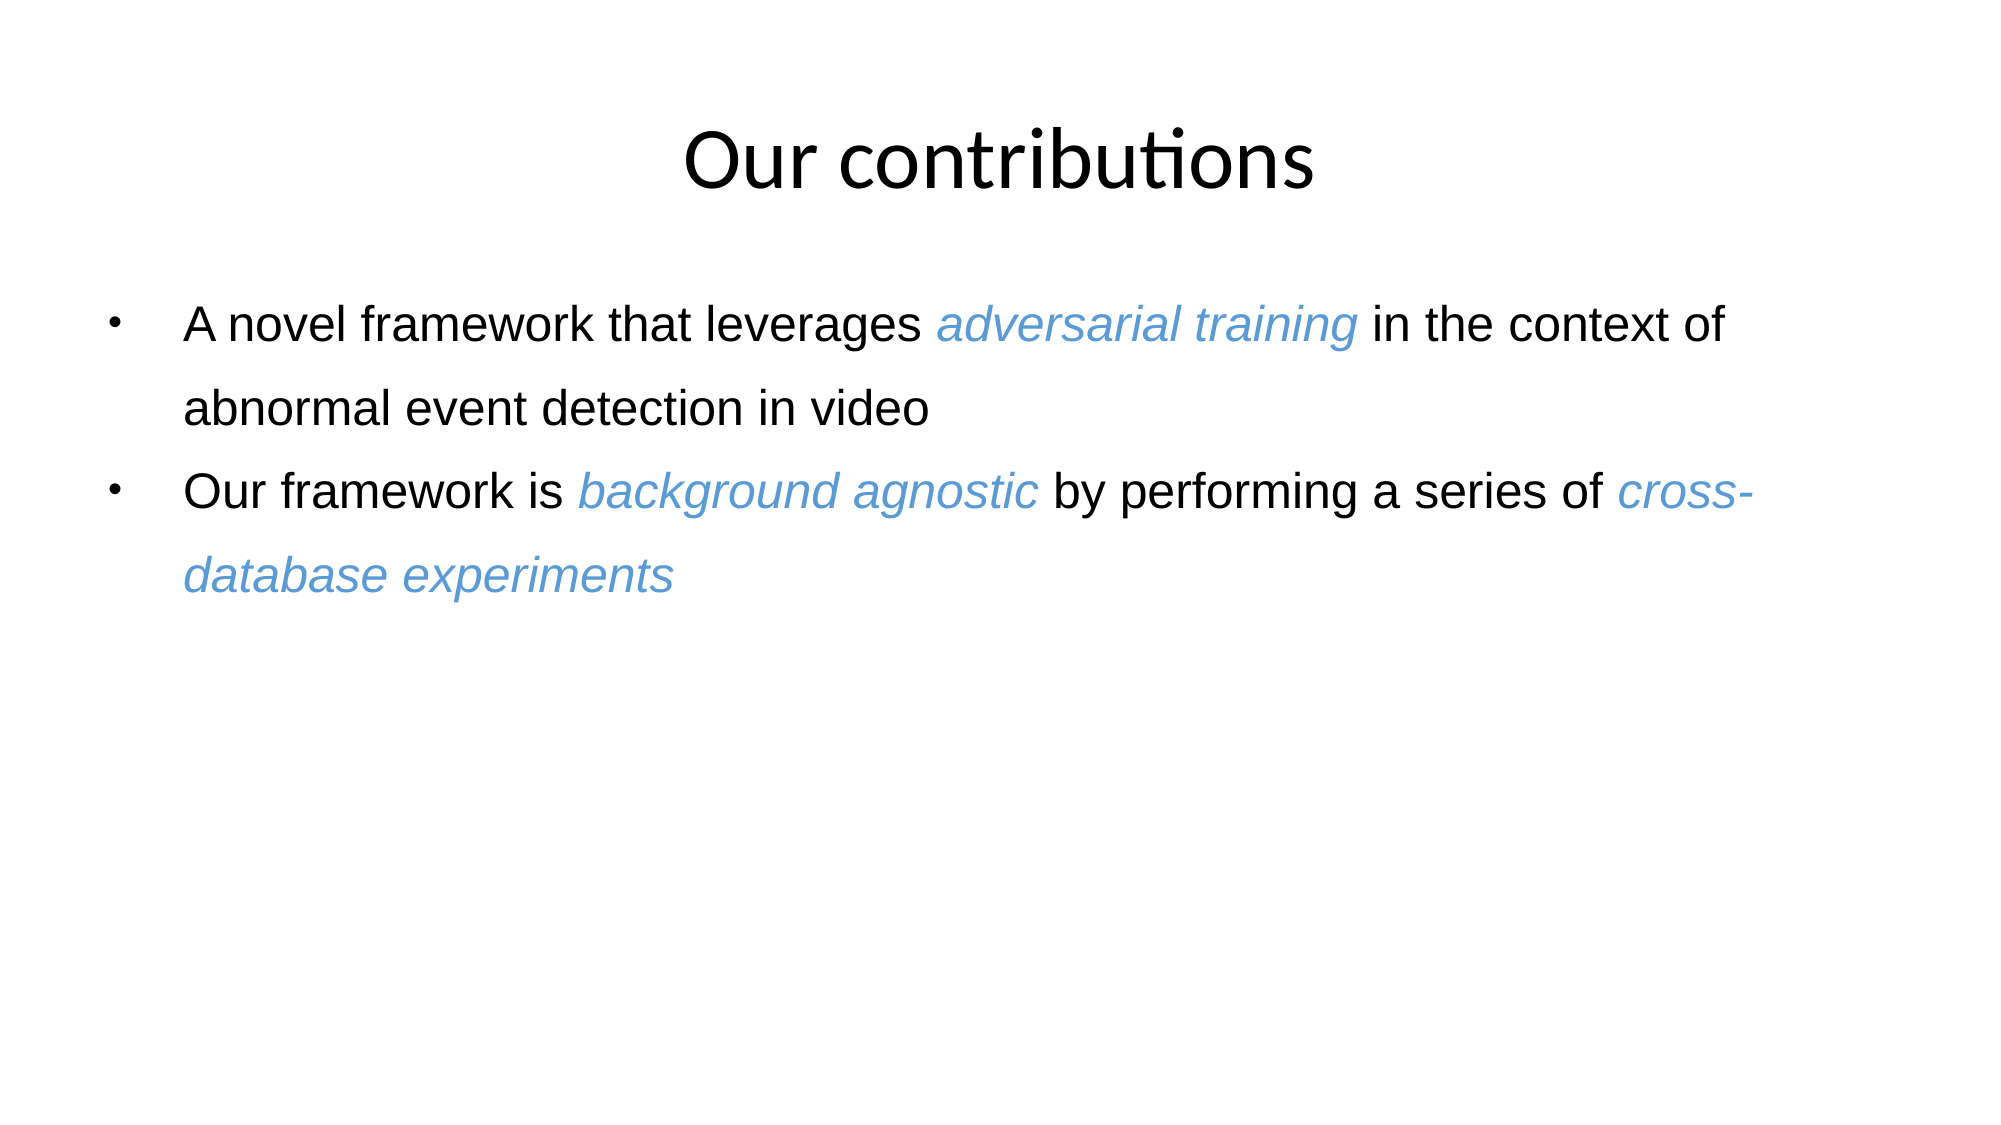

# Our contributions
A novel framework that leverages adversarial training in the context of abnormal event detection in video
Our framework is background agnostic by performing a series of cross-database experiments